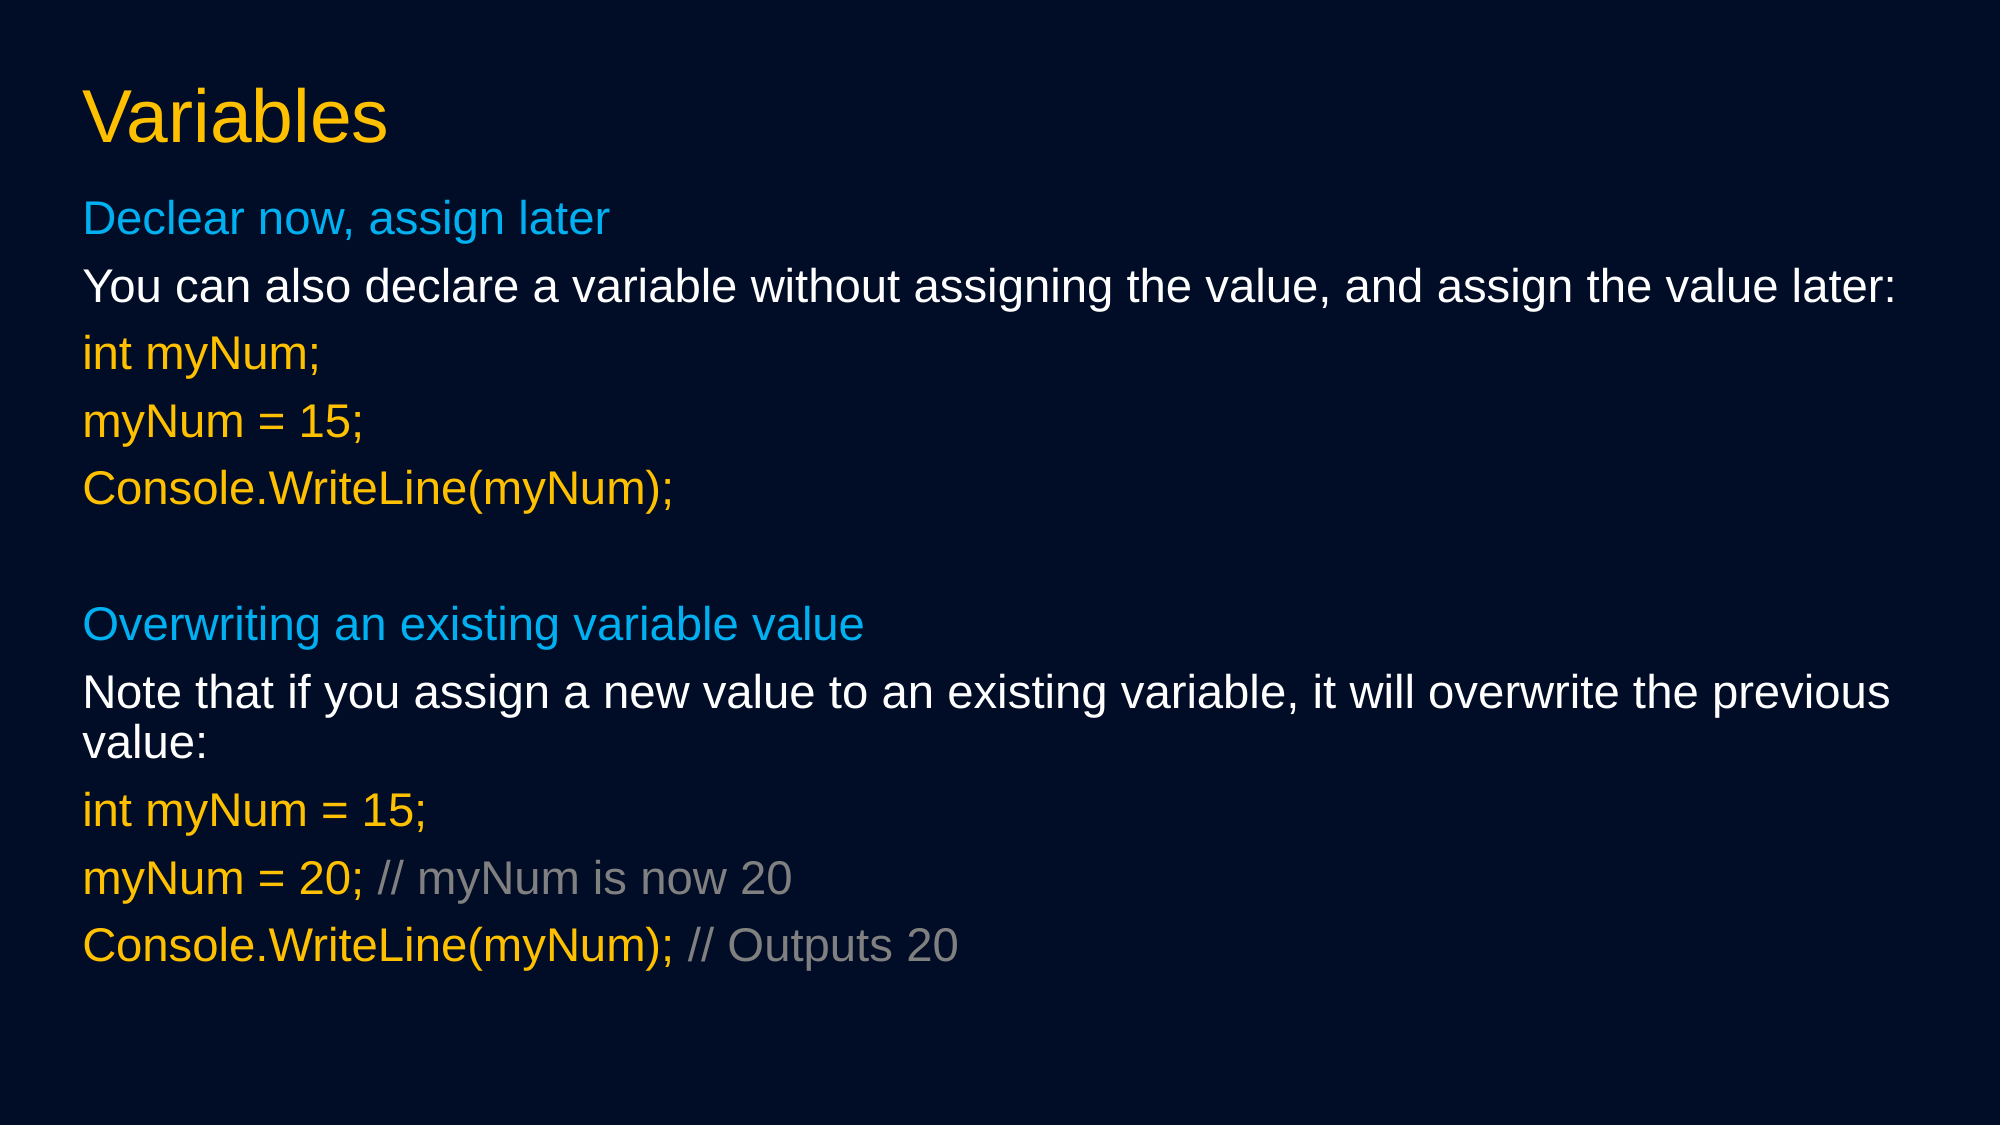

# Variables
Declear now, assign later
You can also declare a variable without assigning the value, and assign the value later:
int myNum;
myNum = 15;
Console.WriteLine(myNum);

Overwriting an existing variable value
Note that if you assign a new value to an existing variable, it will overwrite the previous value:
int myNum = 15;
myNum = 20; // myNum is now 20
Console.WriteLine(myNum); // Outputs 20